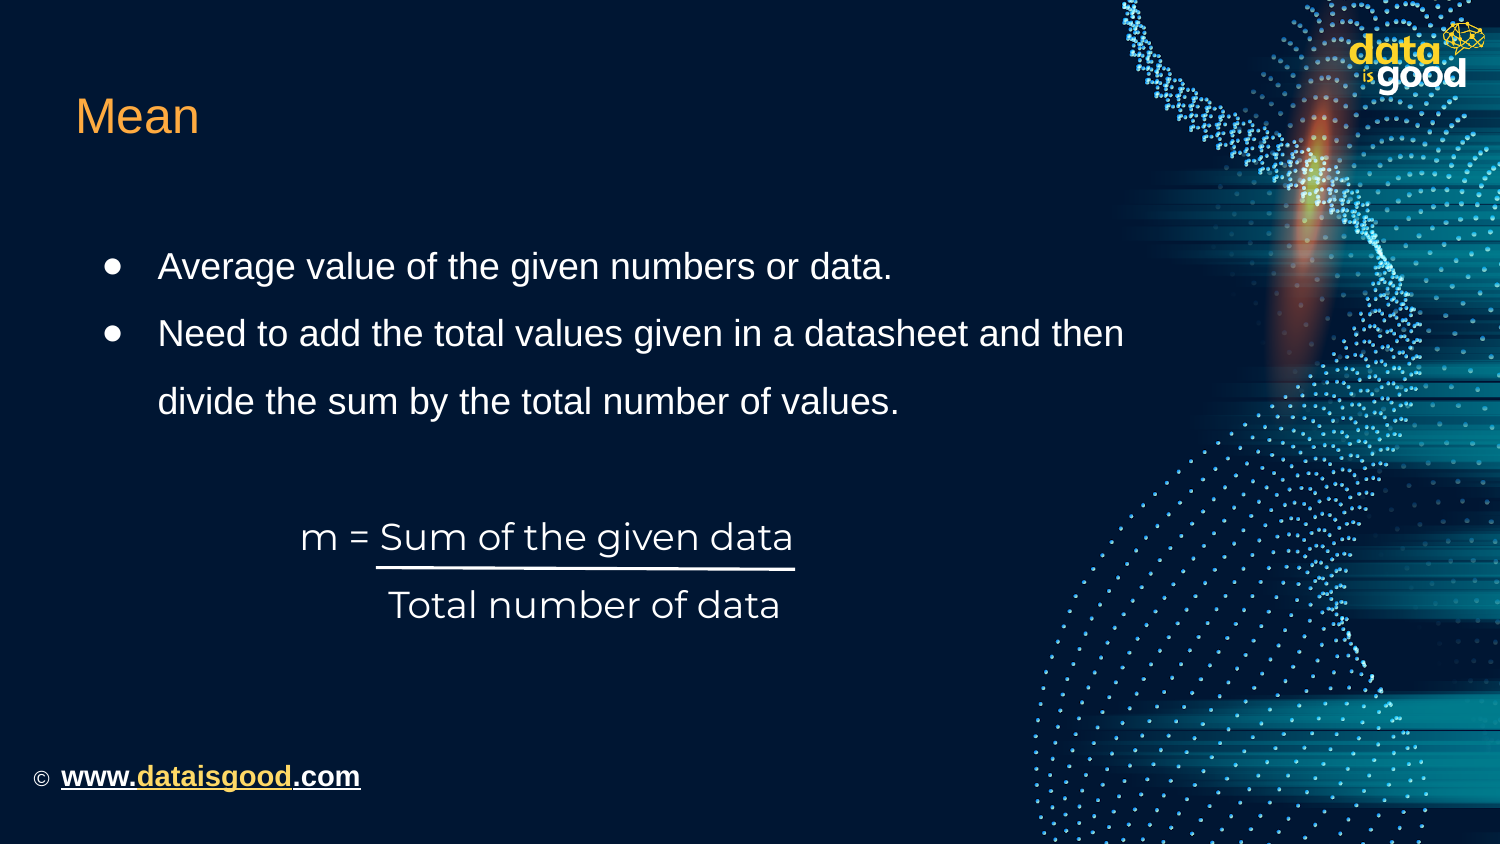

# Mean
Average value of the given numbers or data.
Need to add the total values given in a datasheet and then divide the sum by the total number of values.
m = Sum of the given data
Total number of data